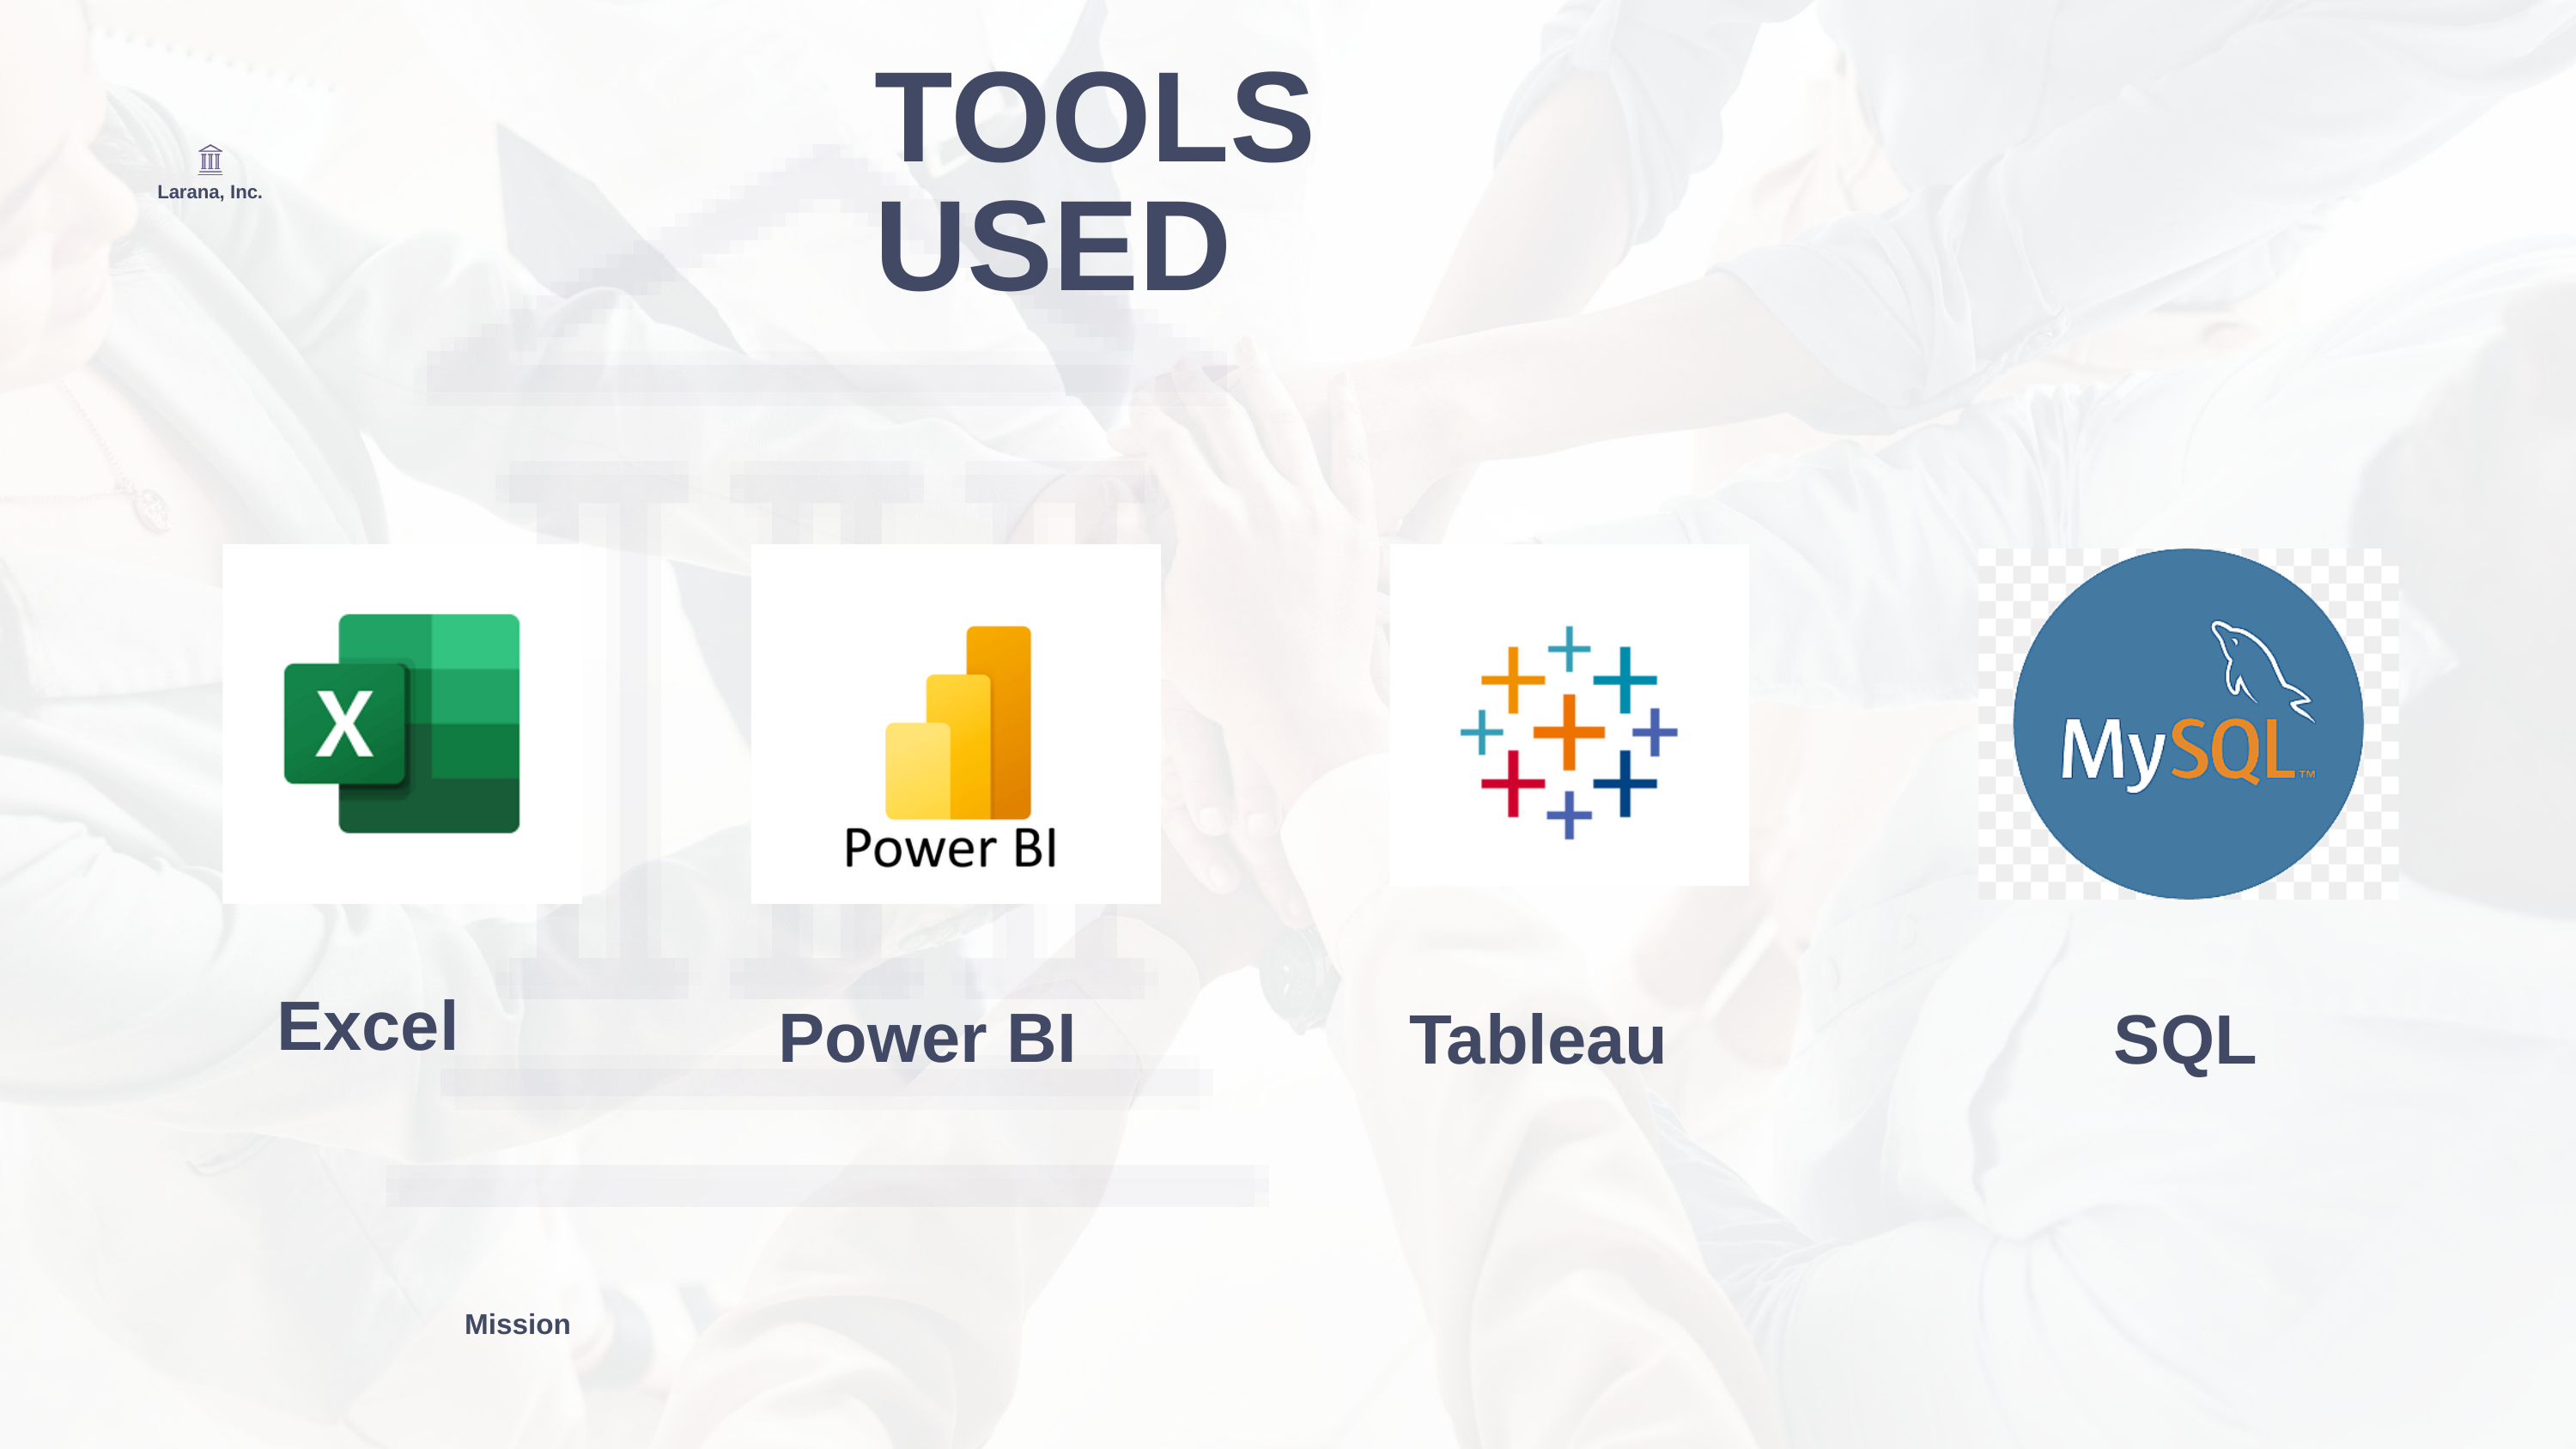

TOOLS USED

Larana, Inc.

Power BI
SQL
Tableau
Excel
Mission